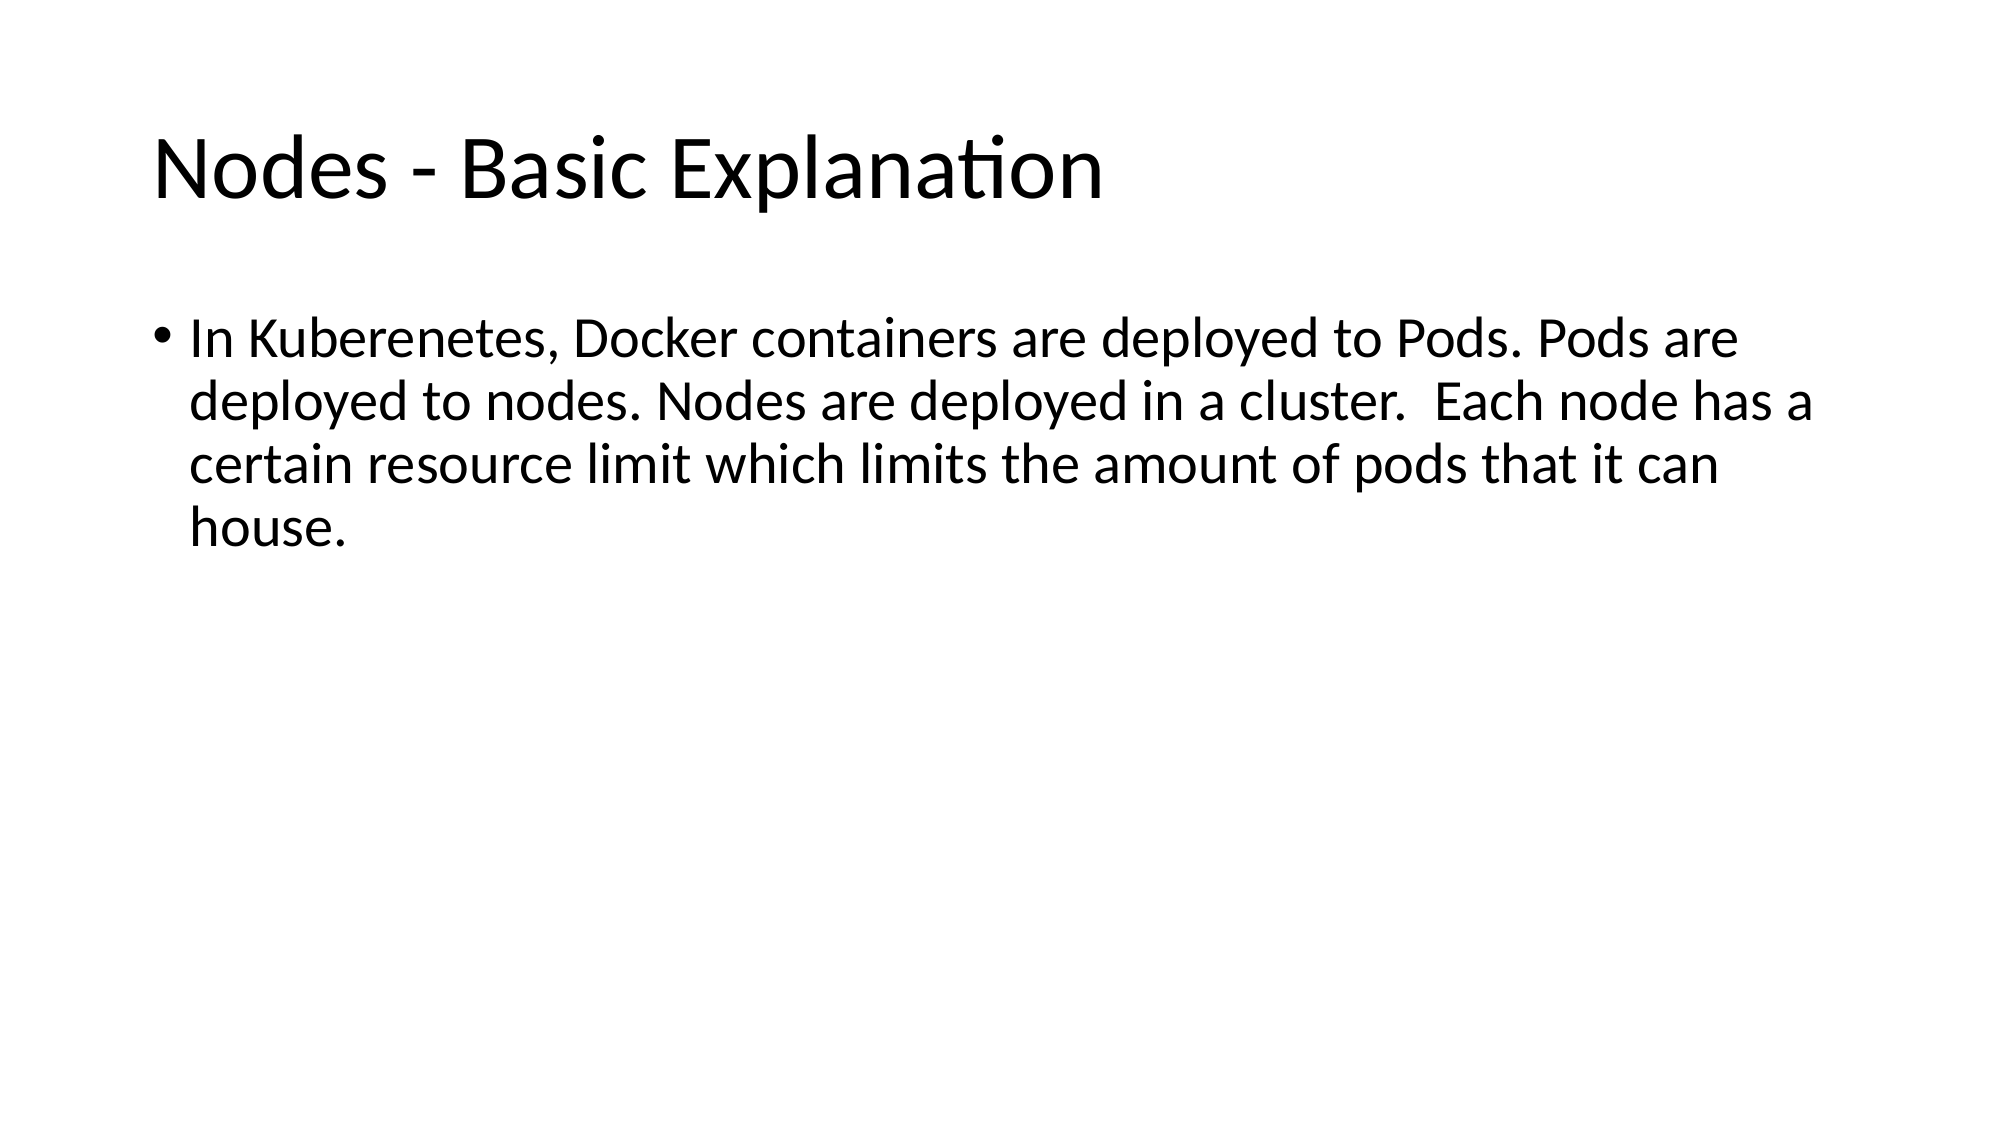

# Nodes - Basic Explanation
In Kuberenetes, Docker containers are deployed to Pods. Pods are deployed to nodes. Nodes are deployed in a cluster.  Each node has a certain resource limit which limits the amount of pods that it can house.